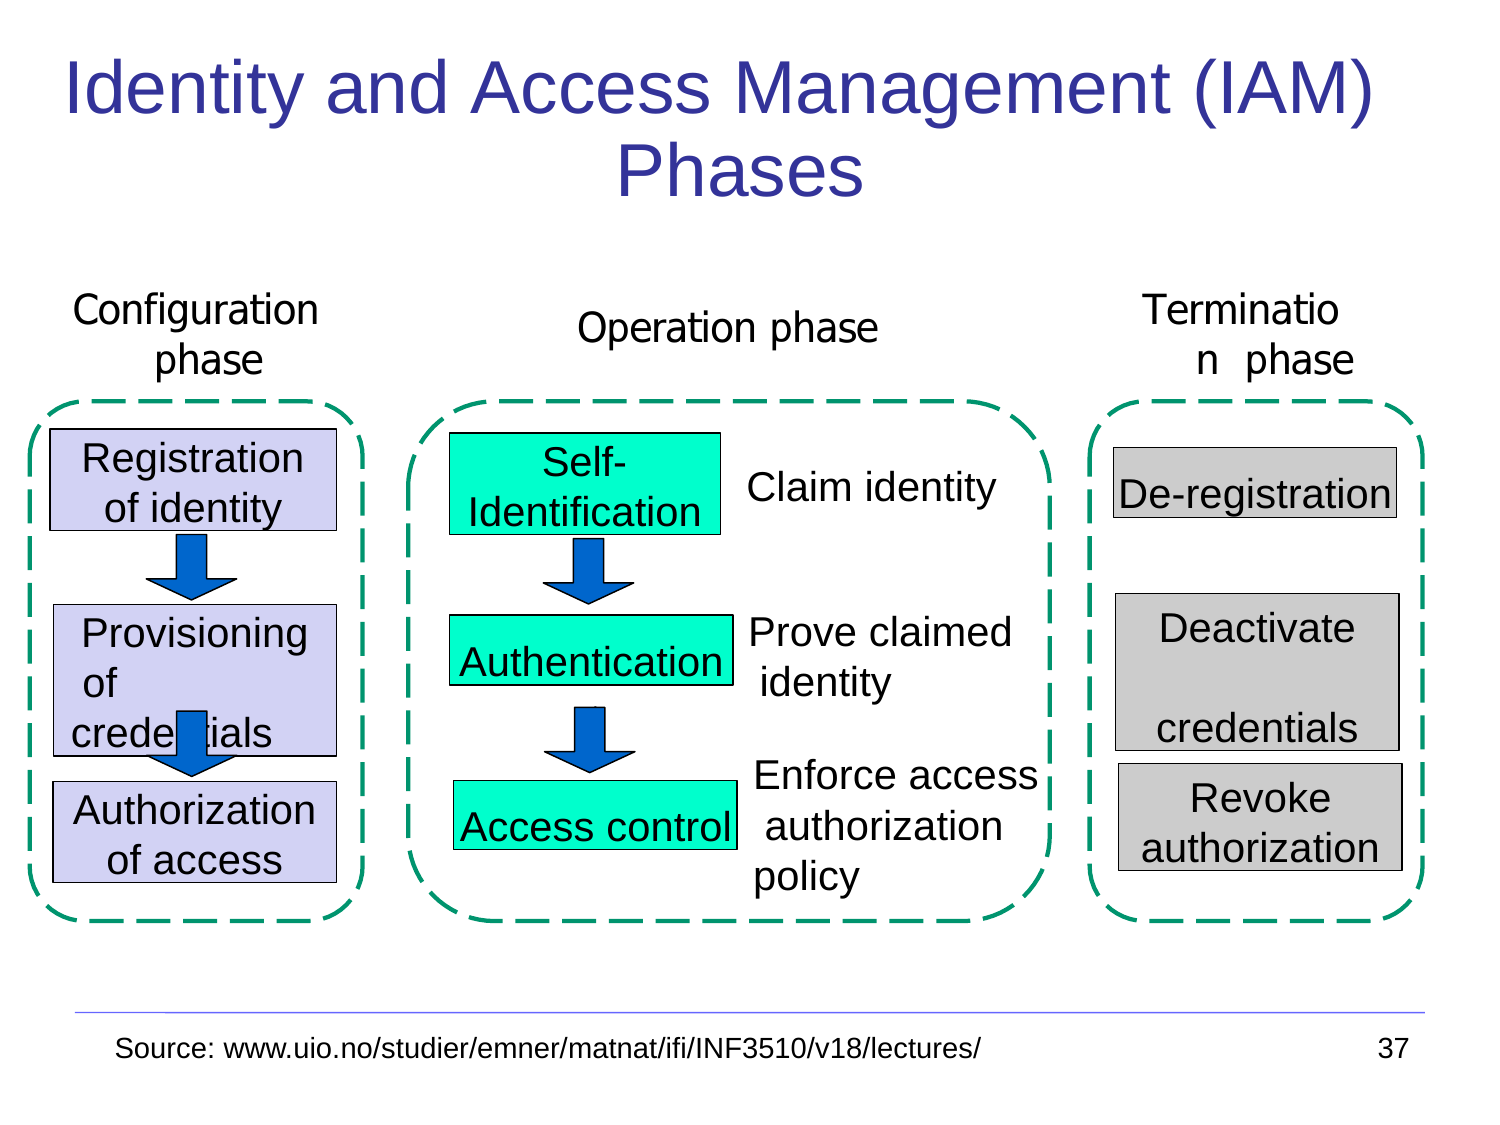

# Identity and Access Management (IAM)  Phases
Configuration  phase
Termination  phase
Operation phase

Registration
of identity
Self-  Identification
De-registration
Claim identity
Deactivate  credentials
Prove claimed  identity
Provisioning  of credentials
Authentication

Enforce access  authorization  policy
Revoke  authorization
Access control
Authorization
of access
Source: www.uio.no/studier/emner/matnat/ifi/INF3510/v18/lectures/
37